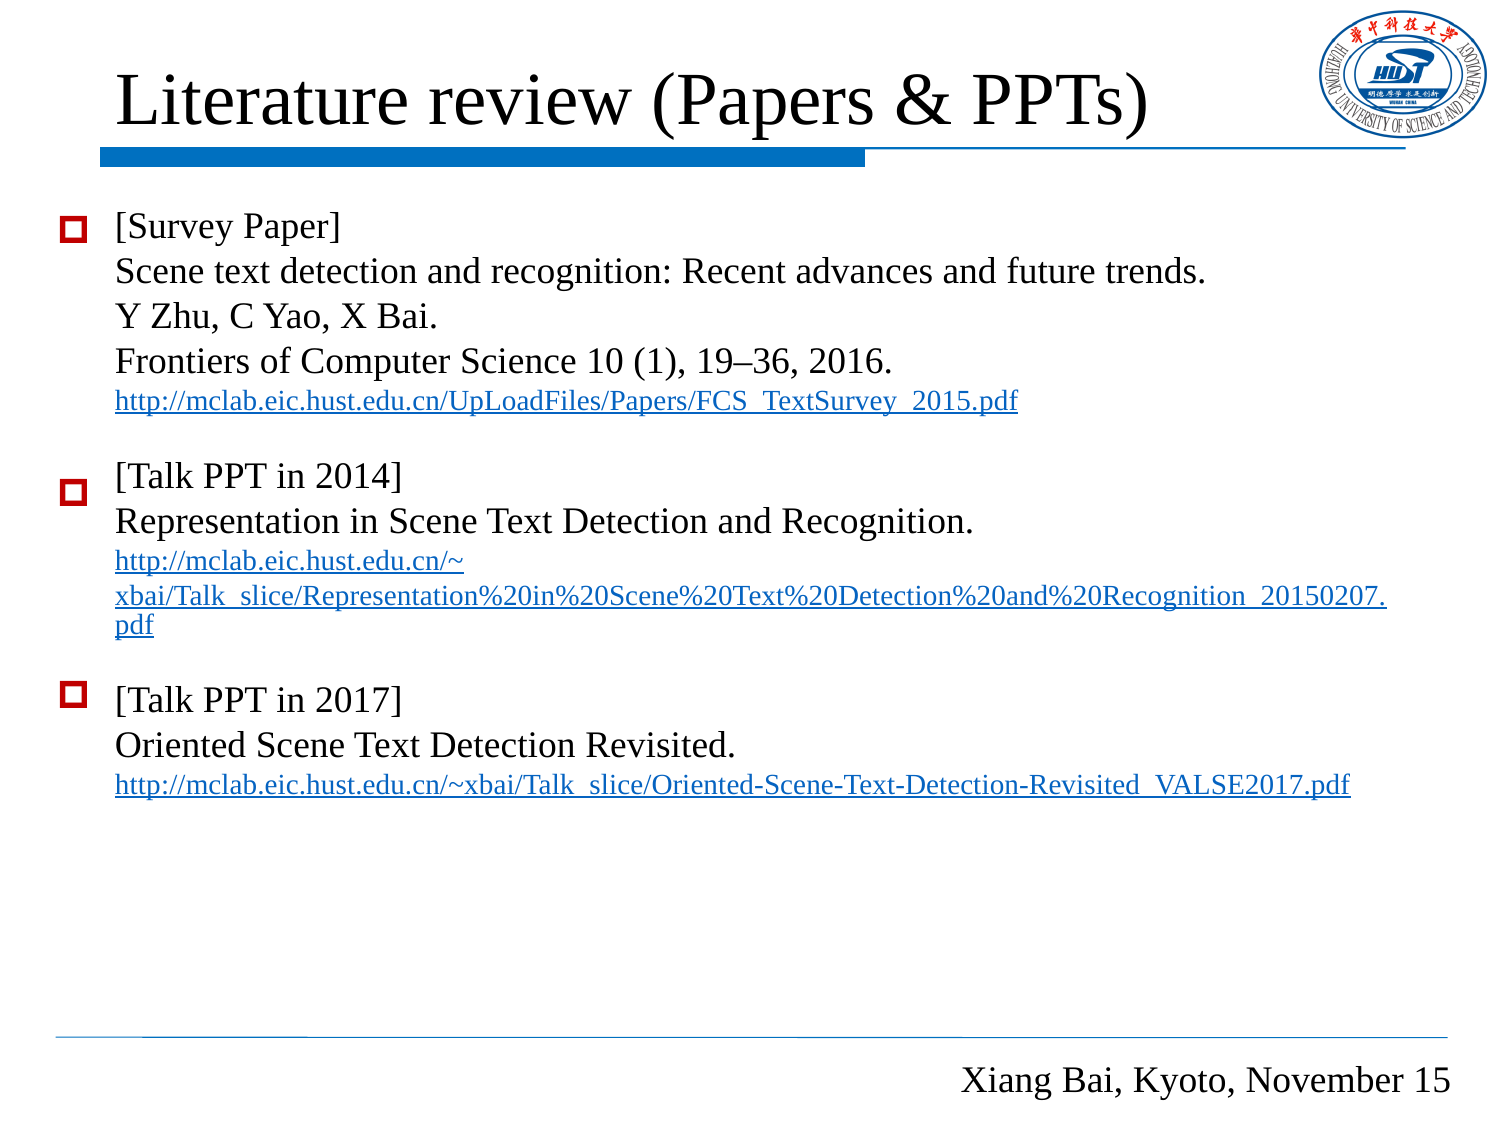

# Literature review (Papers & PPTs)

[Survey Paper]
Scene text detection and recognition: Recent advances and future trends.
Y Zhu, C Yao, X Bai.
Frontiers of Computer Science 10 (1), 19–36, 2016.
http://mclab.eic.hust.edu.cn/UpLoadFiles/Papers/FCS_TextSurvey_2015.pdf

[Talk PPT in 2014]
Representation in Scene Text Detection and Recognition.
http://mclab.eic.hust.edu.cn/~xbai/Talk_slice/Representation%20in%20Scene%20Text%20Detection%20and%20Recognition_20150207.pdf

[Talk PPT in 2017]
Oriented Scene Text Detection Revisited.
http://mclab.eic.hust.edu.cn/~xbai/Talk_slice/Oriented-Scene-Text-Detection-Revisited_VALSE2017.pdf